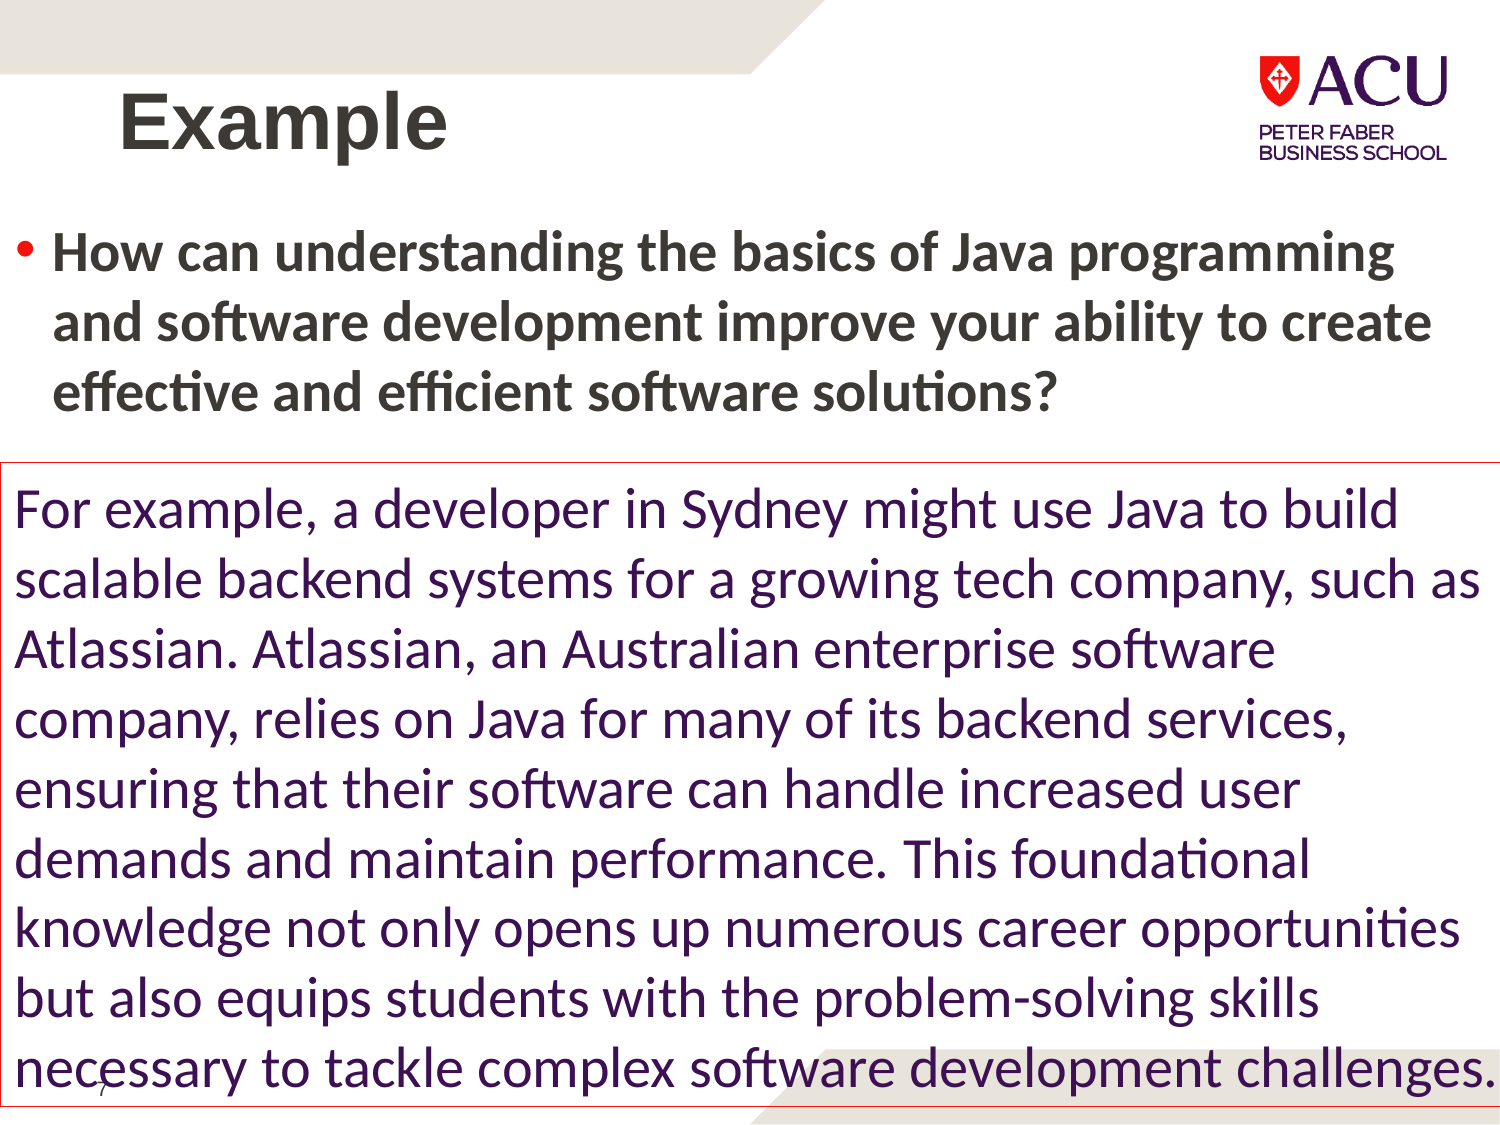

# Example
How can understanding the basics of Java programming and software development improve your ability to create effective and efficient software solutions?
For example, a developer in Sydney might use Java to build scalable backend systems for a growing tech company, such as Atlassian. Atlassian, an Australian enterprise software company, relies on Java for many of its backend services, ensuring that their software can handle increased user demands and maintain performance. This foundational knowledge not only opens up numerous career opportunities but also equips students with the problem-solving skills necessary to tackle complex software development challenges.
7